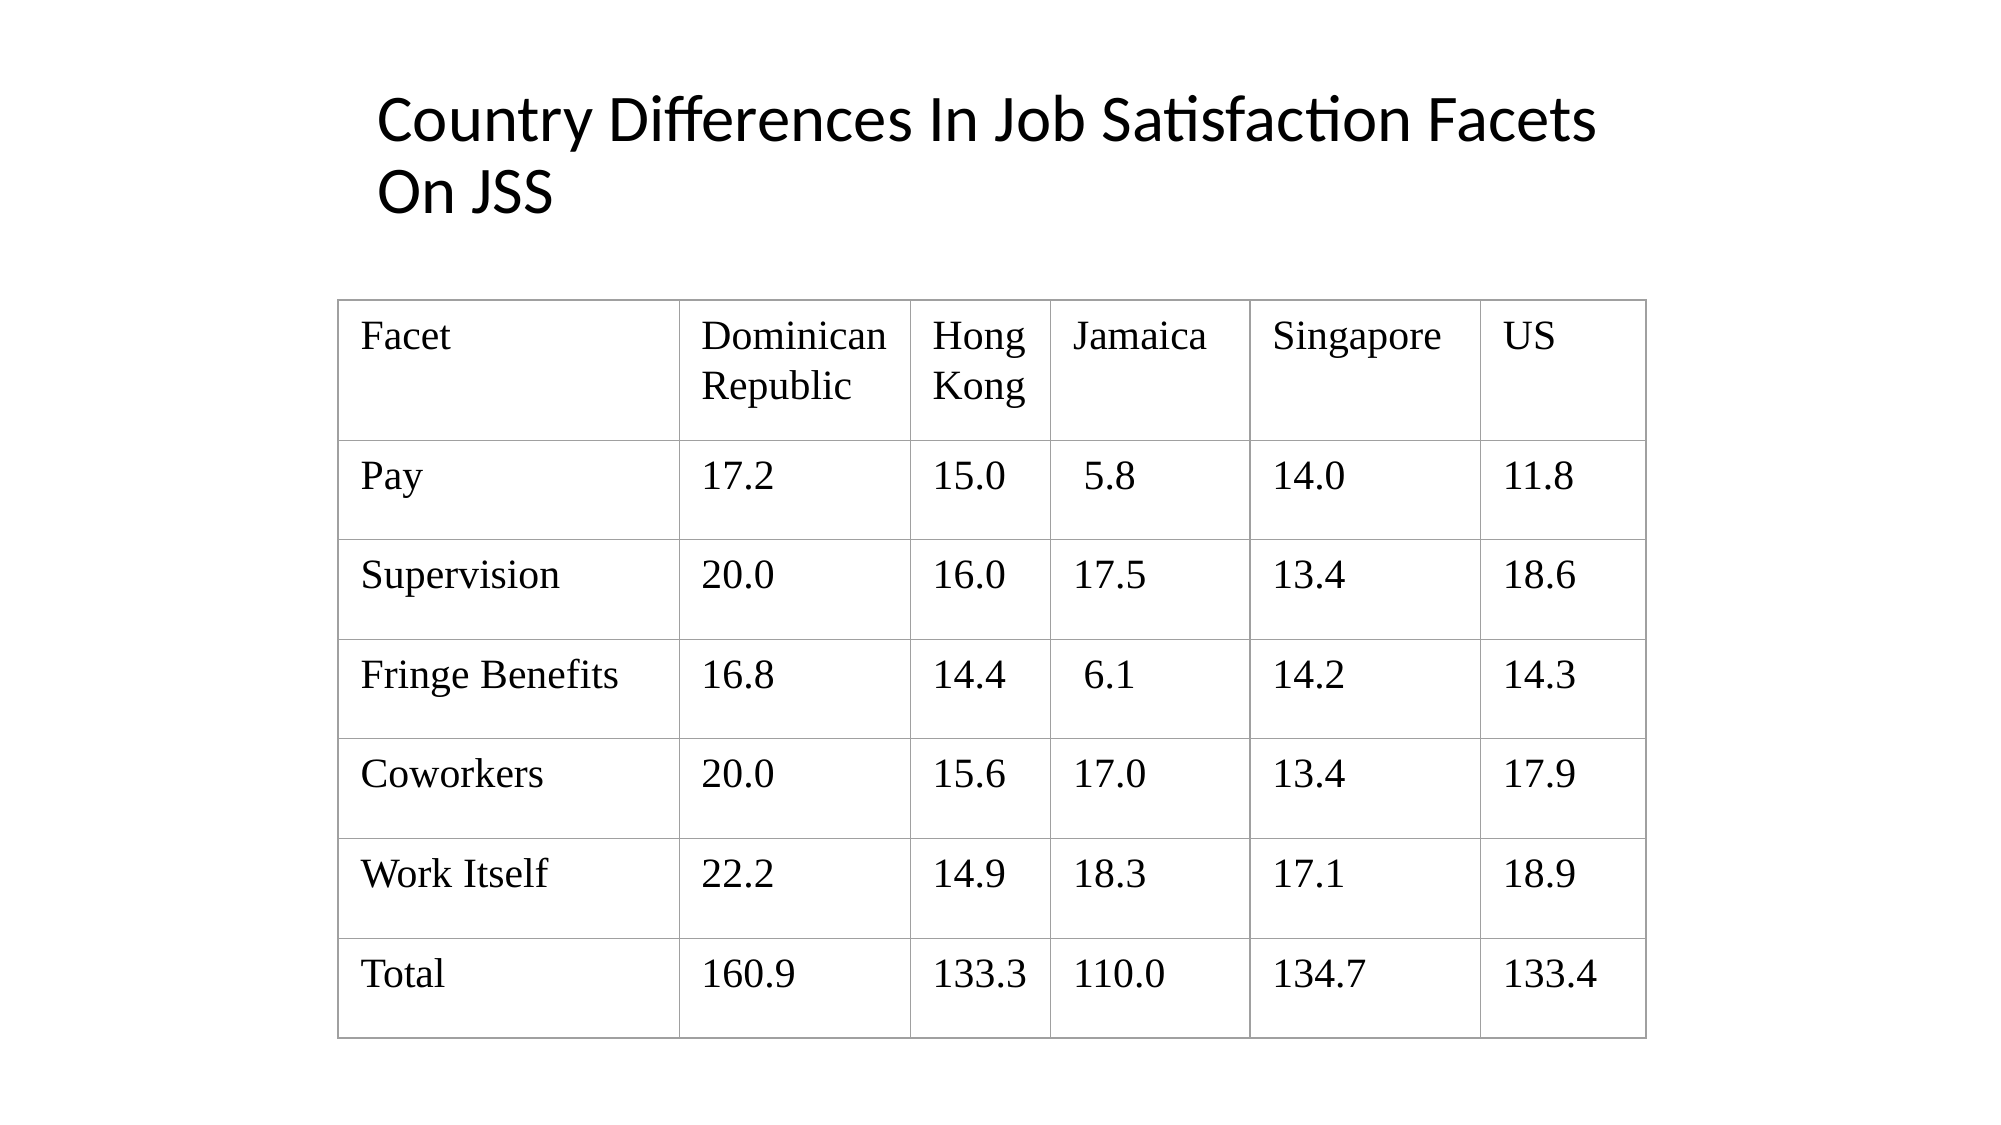

# Country Differences In Job Satisfaction Facets On JSS

Facet

Dominican Republic

Hong Kong

Jamaica

Singapore

US

Pay

17.2

15.0

 5.8

14.0

11.8

Supervision

20.0

16.0

17.5

13.4

18.6

Fringe Benefits

16.8

14.4

 6.1

14.2

14.3

Coworkers

20.0

15.6

17.0

13.4

17.9

Work Itself

22.2

14.9

18.3

17.1

18.9

Total

160.9

133.3

110.0

134.7

133.4